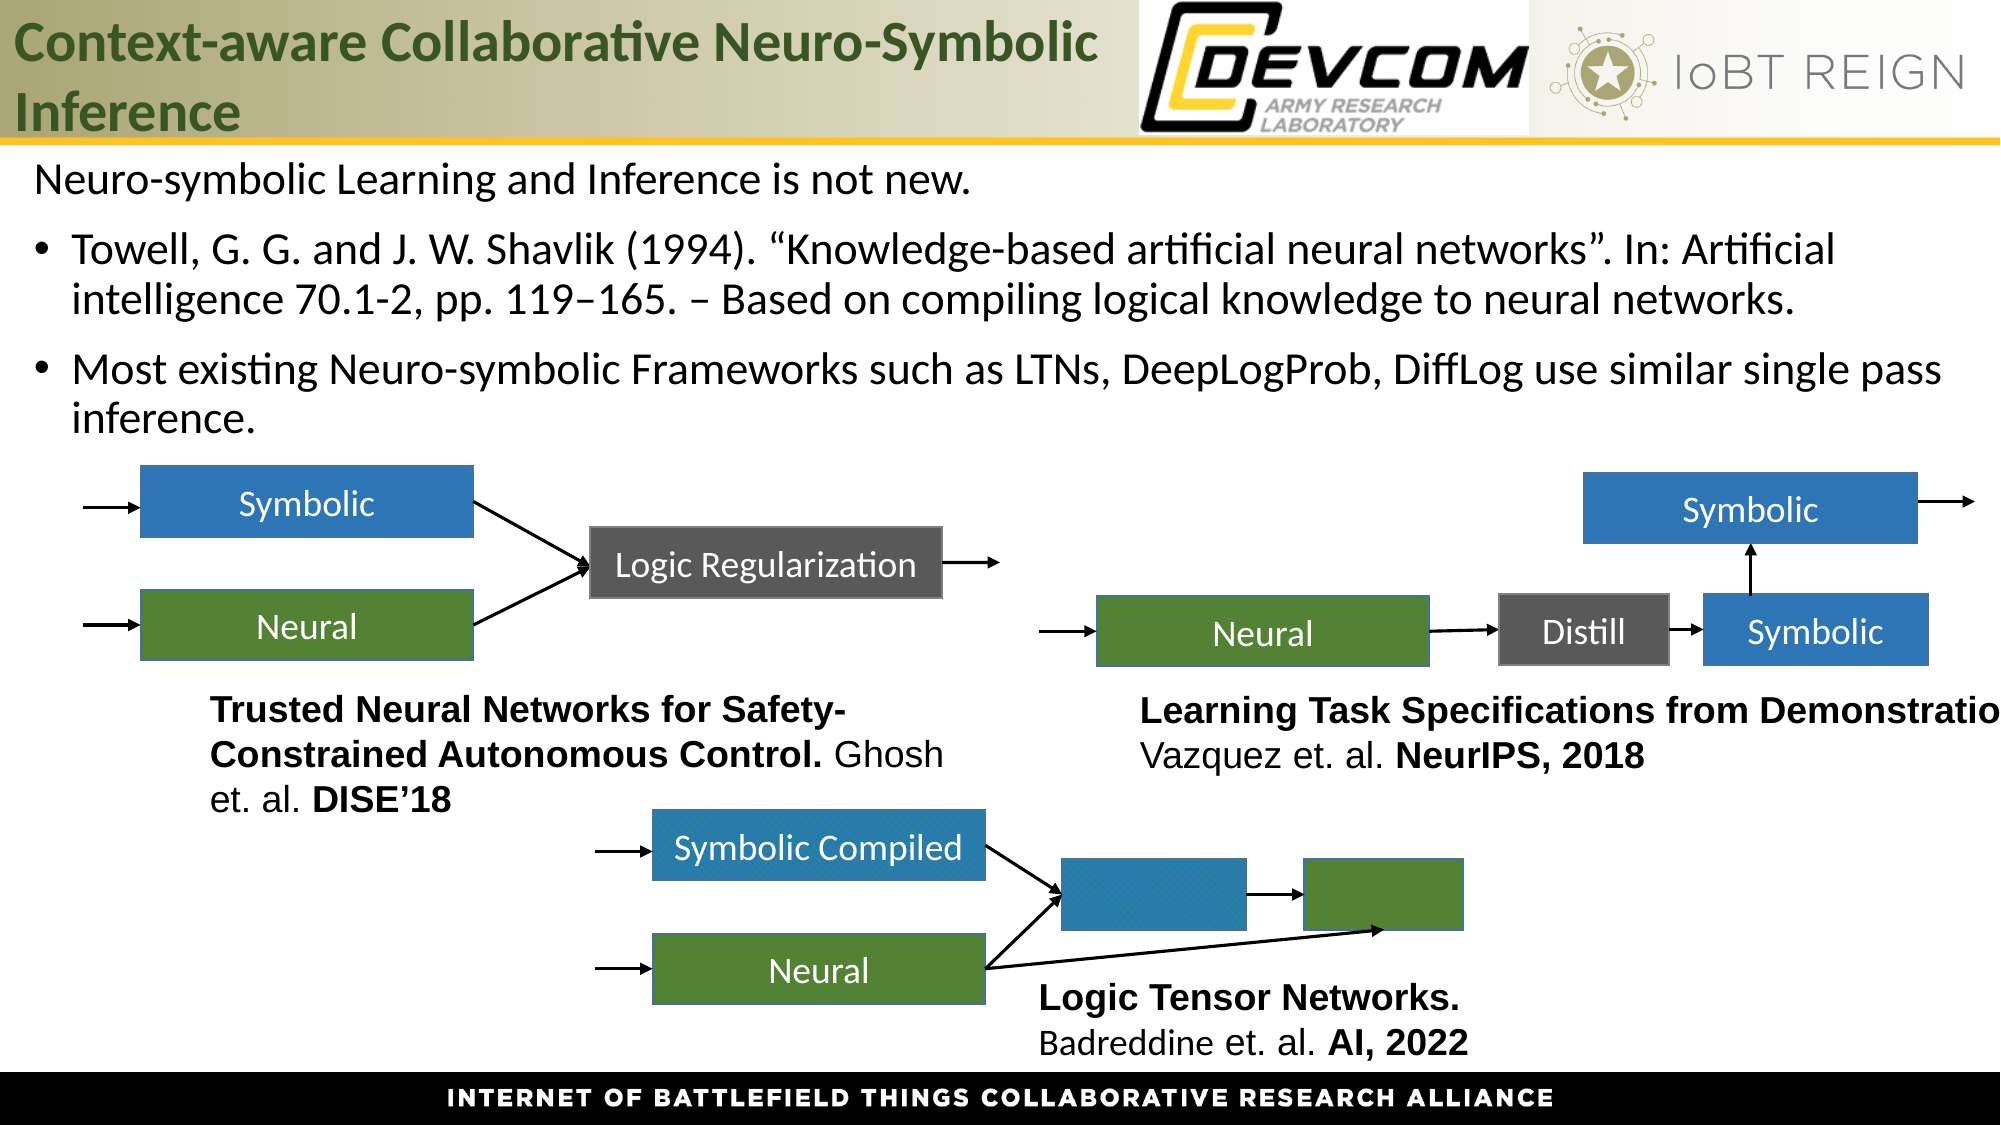

Context-aware Collaborative Neuro-Symbolic Inference
Neuro-symbolic Learning and Inference is not new.
Towell, G. G. and J. W. Shavlik (1994). “Knowledge-based artificial neural networks”. In: Artificial intelligence 70.1-2, pp. 119–165. – Based on compiling logical knowledge to neural networks.
Most existing Neuro-symbolic Frameworks such as LTNs, DeepLogProb, DiffLog use similar single pass inference.
Symbolic
Symbolic
Logic Regularization
Neural
Distill
Symbolic
Neural
Trusted Neural Networks for Safety-Constrained Autonomous Control. Ghosh et. al. DISE’18
Learning Task Specifications from Demonstrations.
Vazquez et. al. NeurIPS, 2018
Symbolic Compiled

Neural
Logic Tensor Networks.
Badreddine et. al. AI, 2022